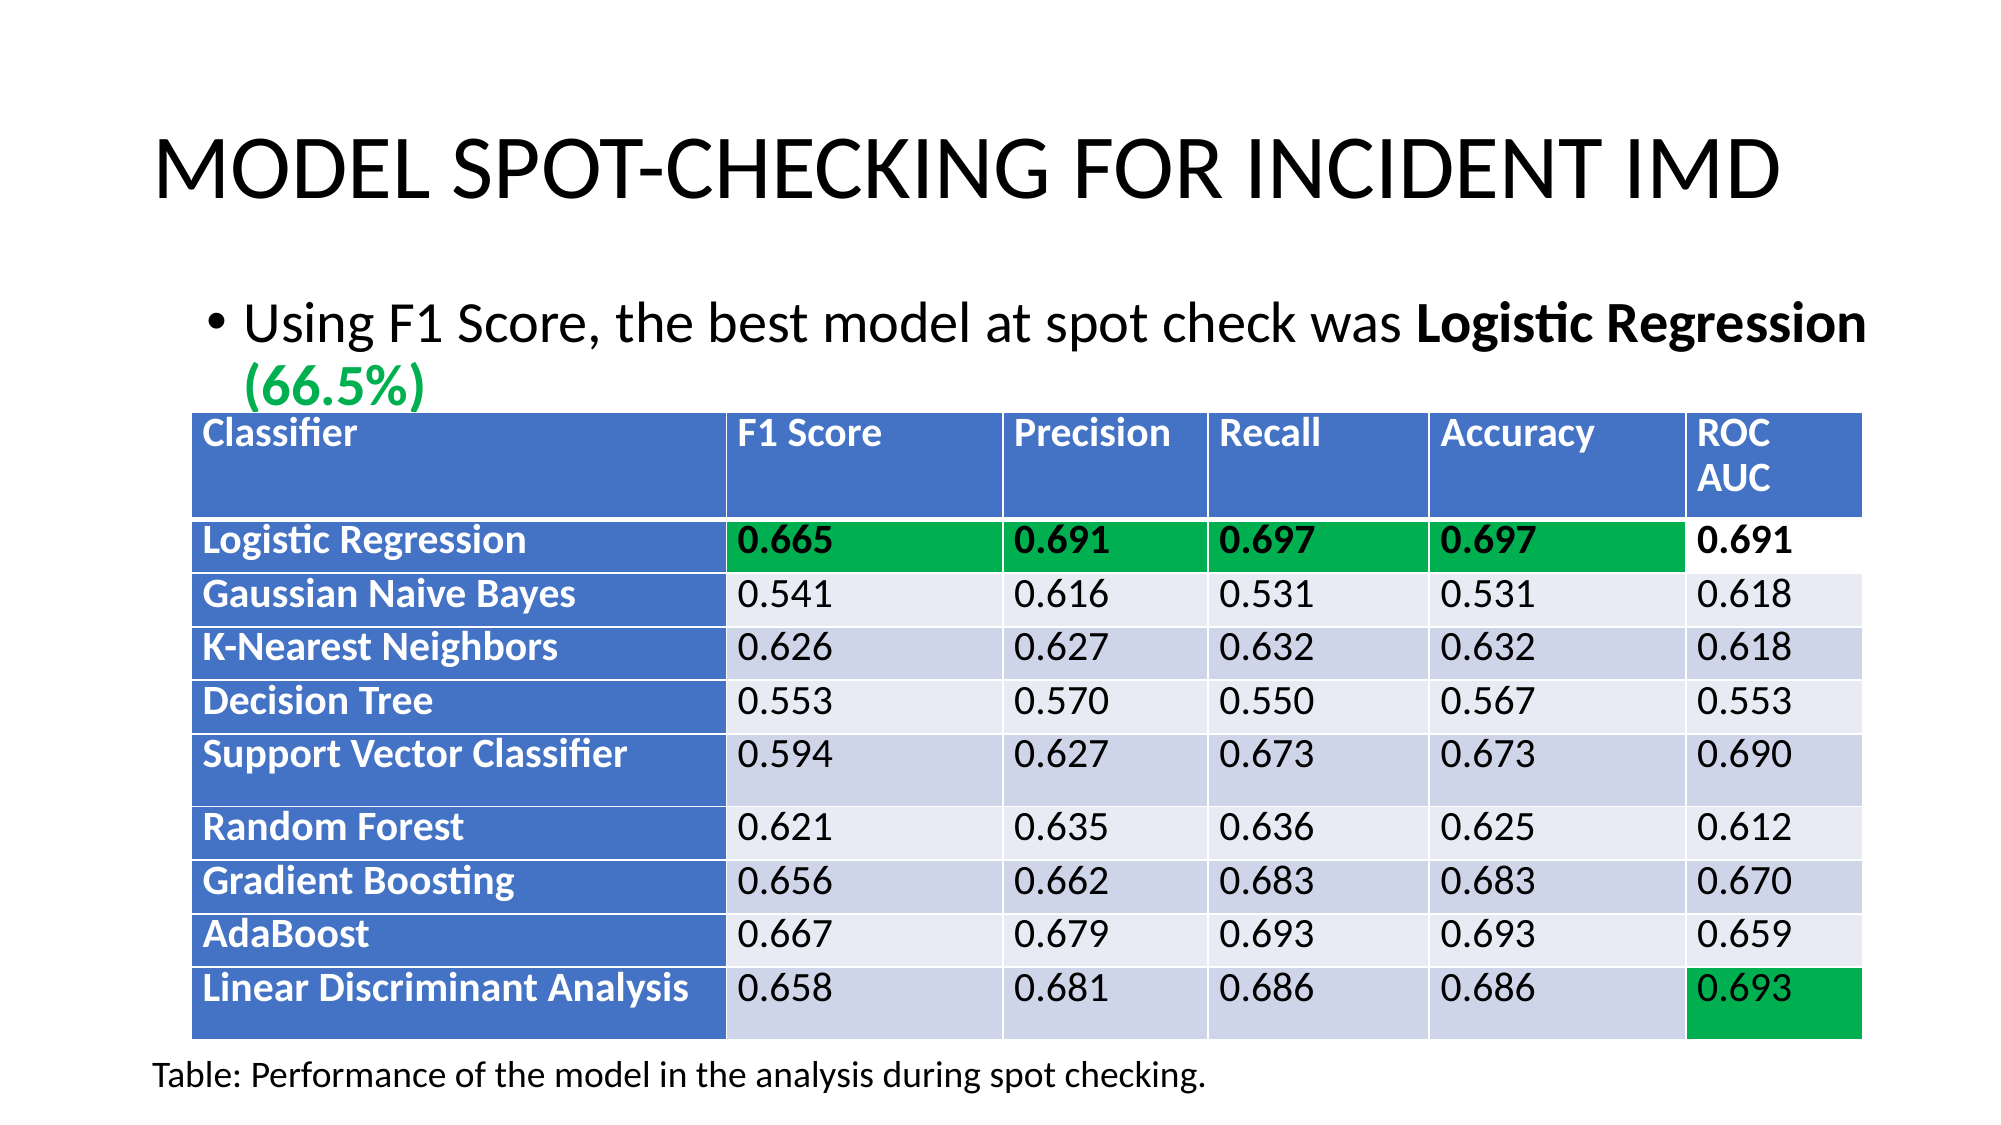

# MODEL SPOT-CHECKING FOR INCIDENT IMD
Using F1 Score, the best model at spot check was Logistic Regression (66.5%)

| Classifier | F1 Score | Precision | Recall | Accuracy | ROC AUC |
| --- | --- | --- | --- | --- | --- |
| Logistic Regression | 0.665 | 0.691 | 0.697 | 0.697 | 0.691 |
| Gaussian Naive Bayes | 0.541 | 0.616 | 0.531 | 0.531 | 0.618 |
| K-Nearest Neighbors | 0.626 | 0.627 | 0.632 | 0.632 | 0.618 |
| Decision Tree | 0.553 | 0.570 | 0.550 | 0.567 | 0.553 |
| Support Vector Classifier | 0.594 | 0.627 | 0.673 | 0.673 | 0.690 |
| Random Forest | 0.621 | 0.635 | 0.636 | 0.625 | 0.612 |
| Gradient Boosting | 0.656 | 0.662 | 0.683 | 0.683 | 0.670 |
| AdaBoost | 0.667 | 0.679 | 0.693 | 0.693 | 0.659 |
| Linear Discriminant Analysis | 0.658 | 0.681 | 0.686 | 0.686 | 0.693 |
Table: Performance of the model in the analysis during spot checking.